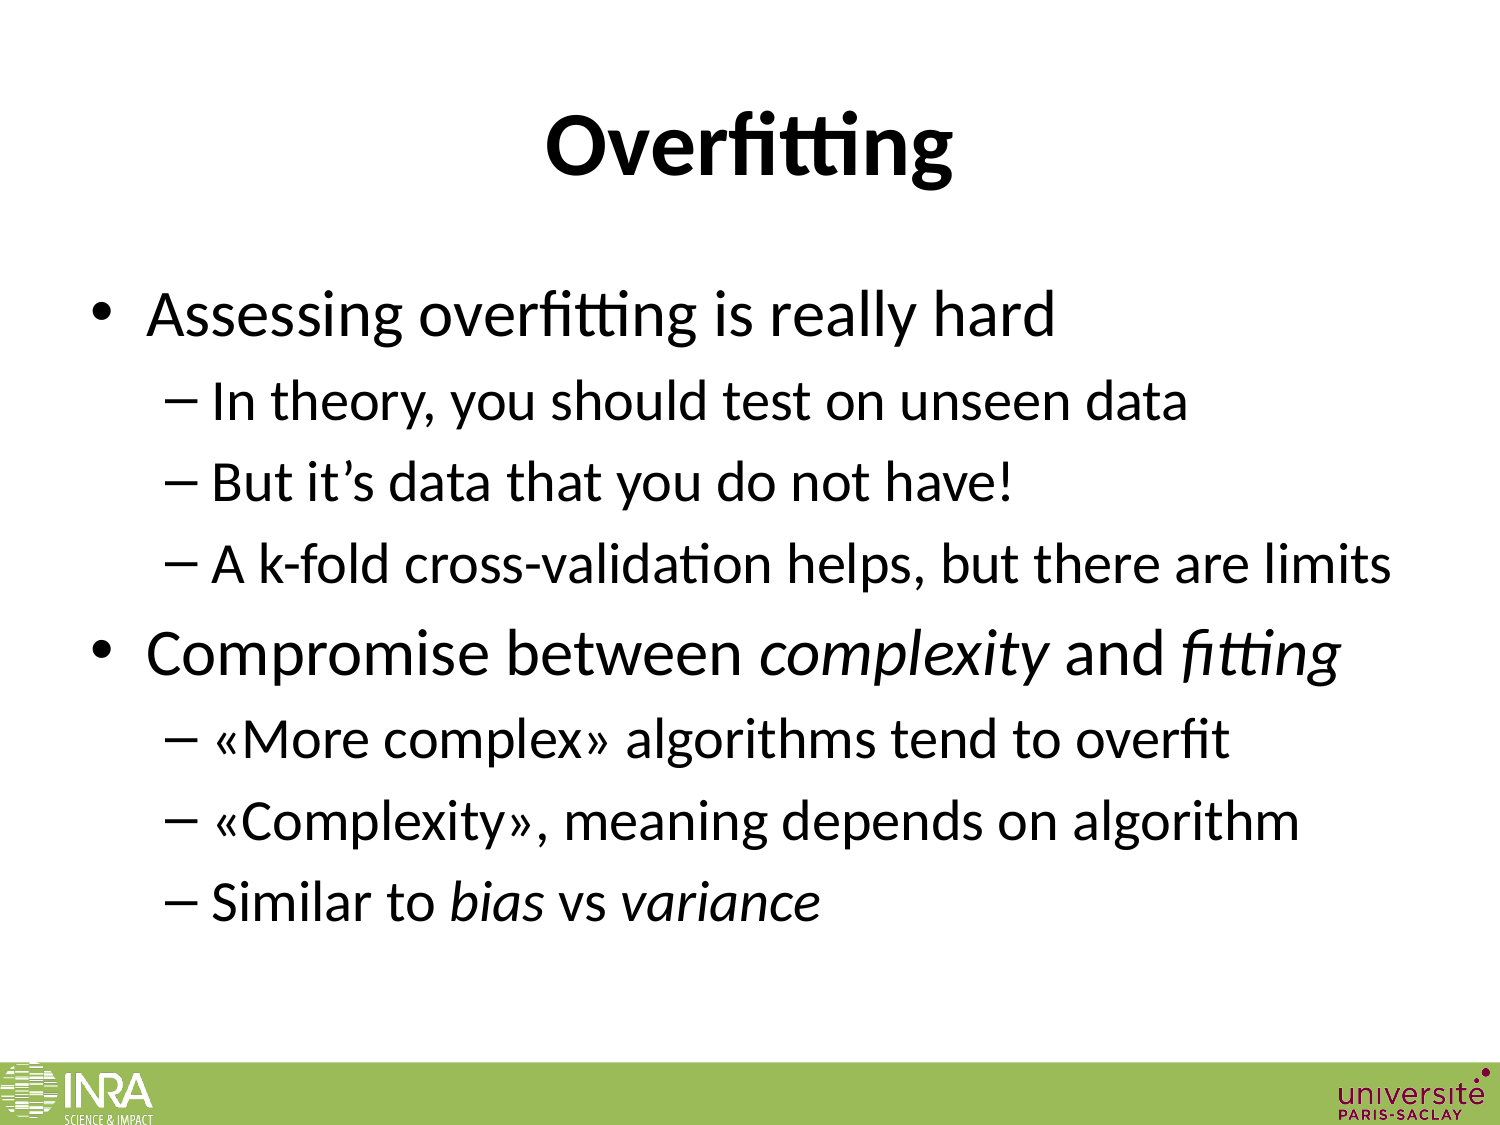

# Overfitting
Assessing overfitting is really hard
In theory, you should test on unseen data
But it’s data that you do not have!
A k-fold cross-validation helps, but there are limits
Compromise between complexity and fitting
«More complex» algorithms tend to overfit
«Complexity», meaning depends on algorithm
Similar to bias vs variance